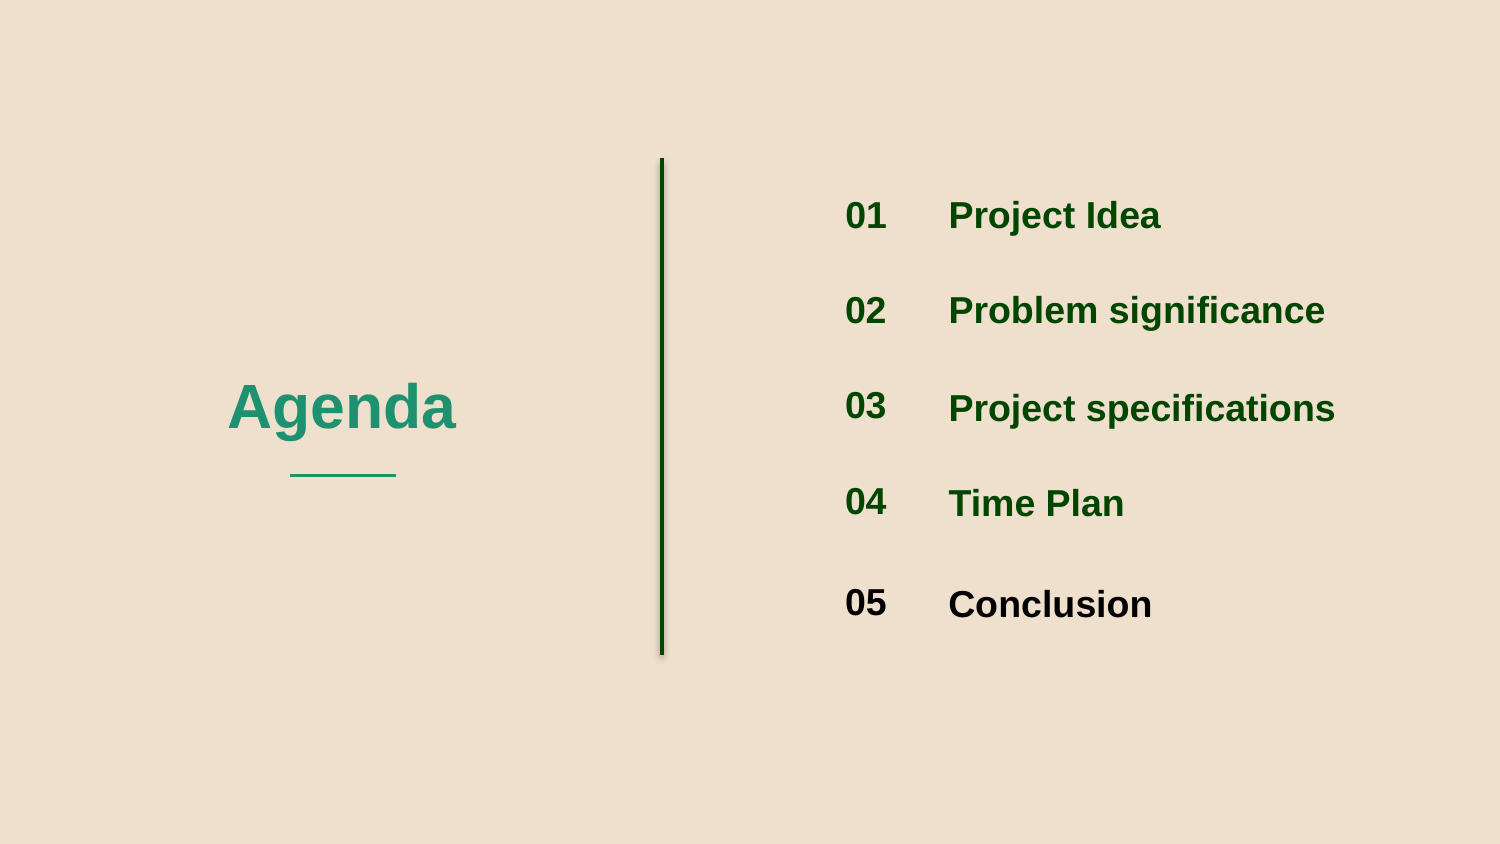

Project Idea
01
# Problem significance
02
Agenda
03
Project specifications
04
Time Plan
05
Conclusion